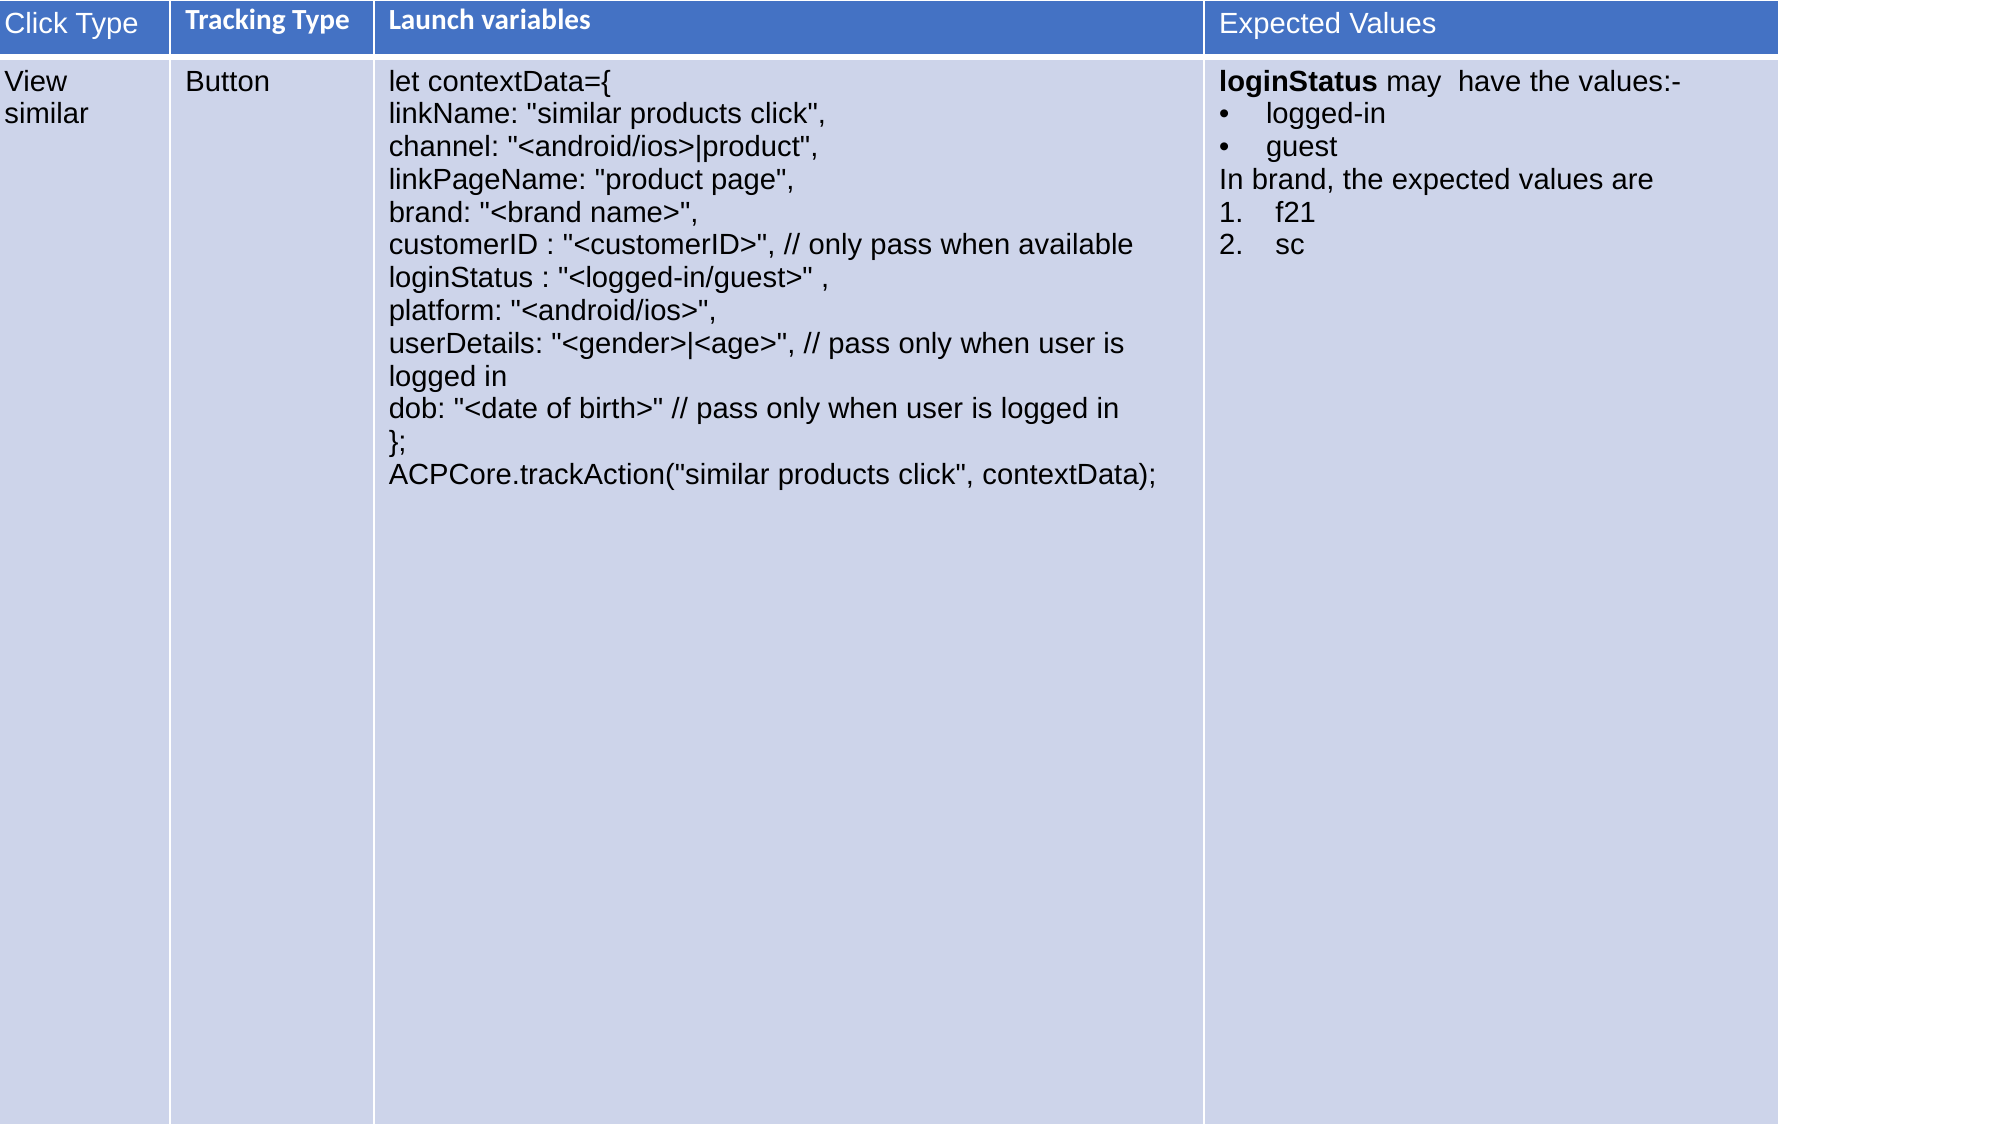

| Click Type | Tracking Type | Launch variables | Expected Values |
| --- | --- | --- | --- |
| View similar | Button | let contextData={ linkName: "similar products click", channel: "<android/ios>|product", linkPageName: "product page", brand: "<brand name>", customerID : "<customerID>", // only pass when available loginStatus : "<logged-in/guest>" , platform: "<android/ios>", userDetails: "<gender>|<age>", // pass only when user is logged in dob: "<date of birth>" // pass only when user is logged in }; ACPCore.trackAction("similar products click", contextData); | loginStatus may have the values:- logged-in guest In brand, the expected values are f21 sc |